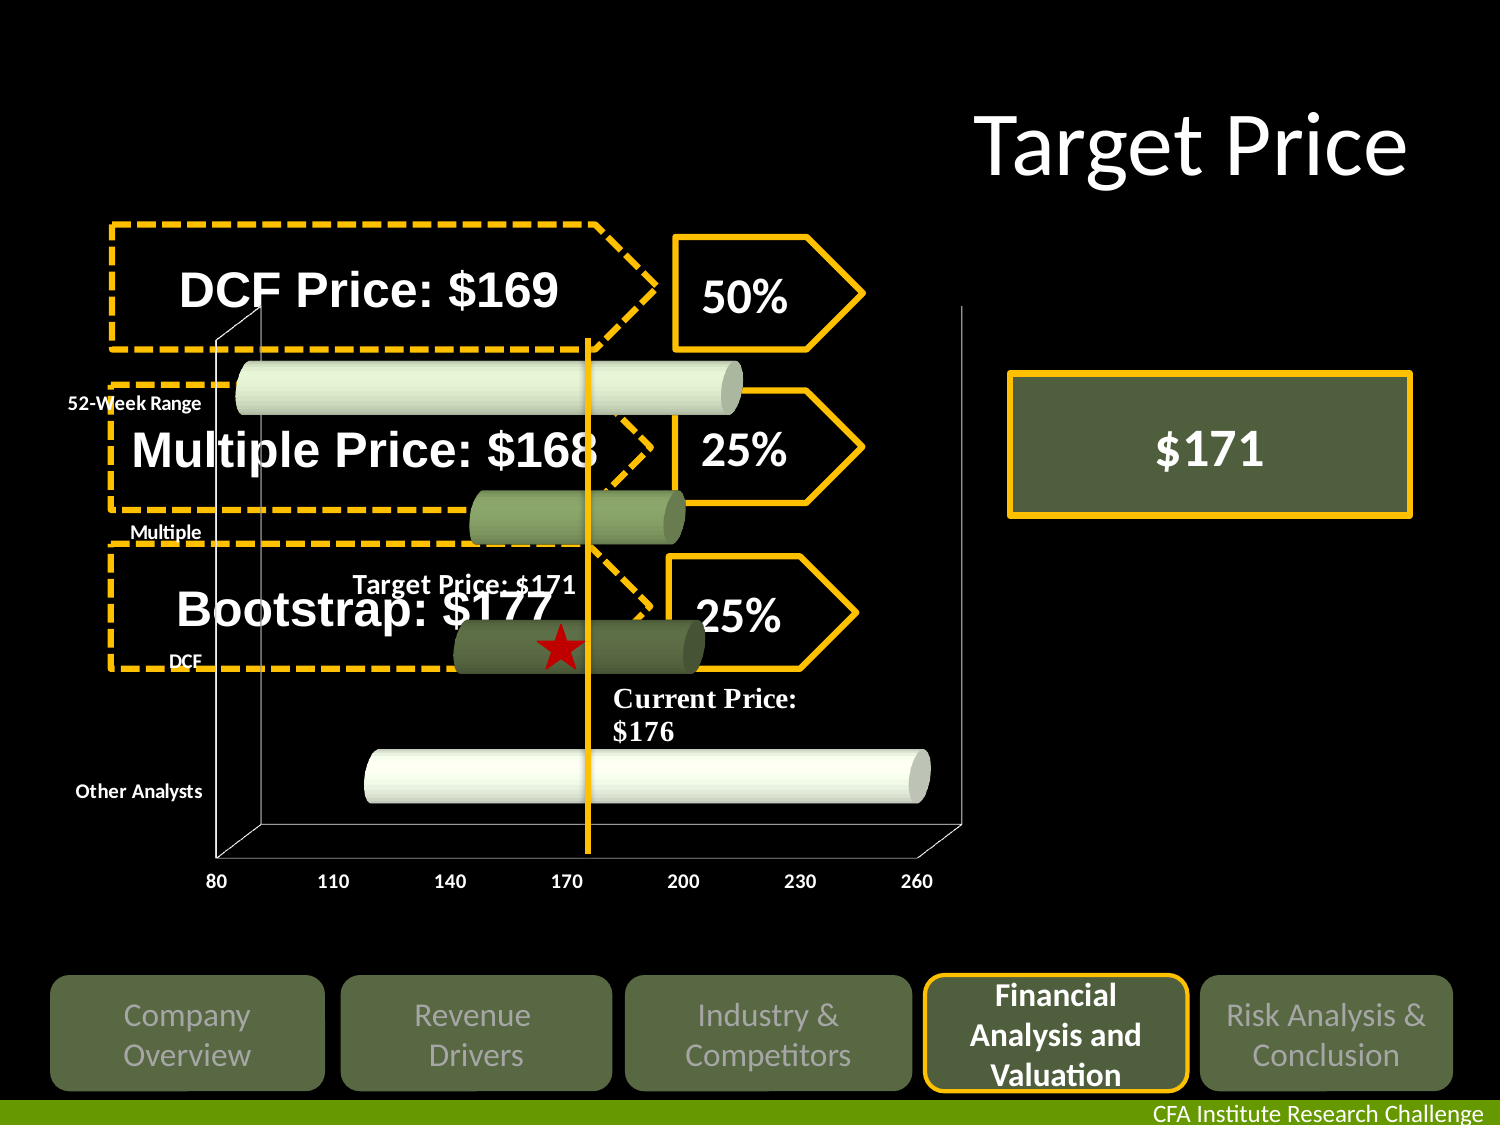

# Target Price
DCF Price: $169
 50%

[unsupported chart]

$171
Multiple Price: $168
 25%
Bootstrap: $177
 25%

Company Overview
Revenue
Drivers
Industry & Competitors
Financial Analysis and Valuation
Risk Analysis & Conclusion

CFA Institute Research Challenge